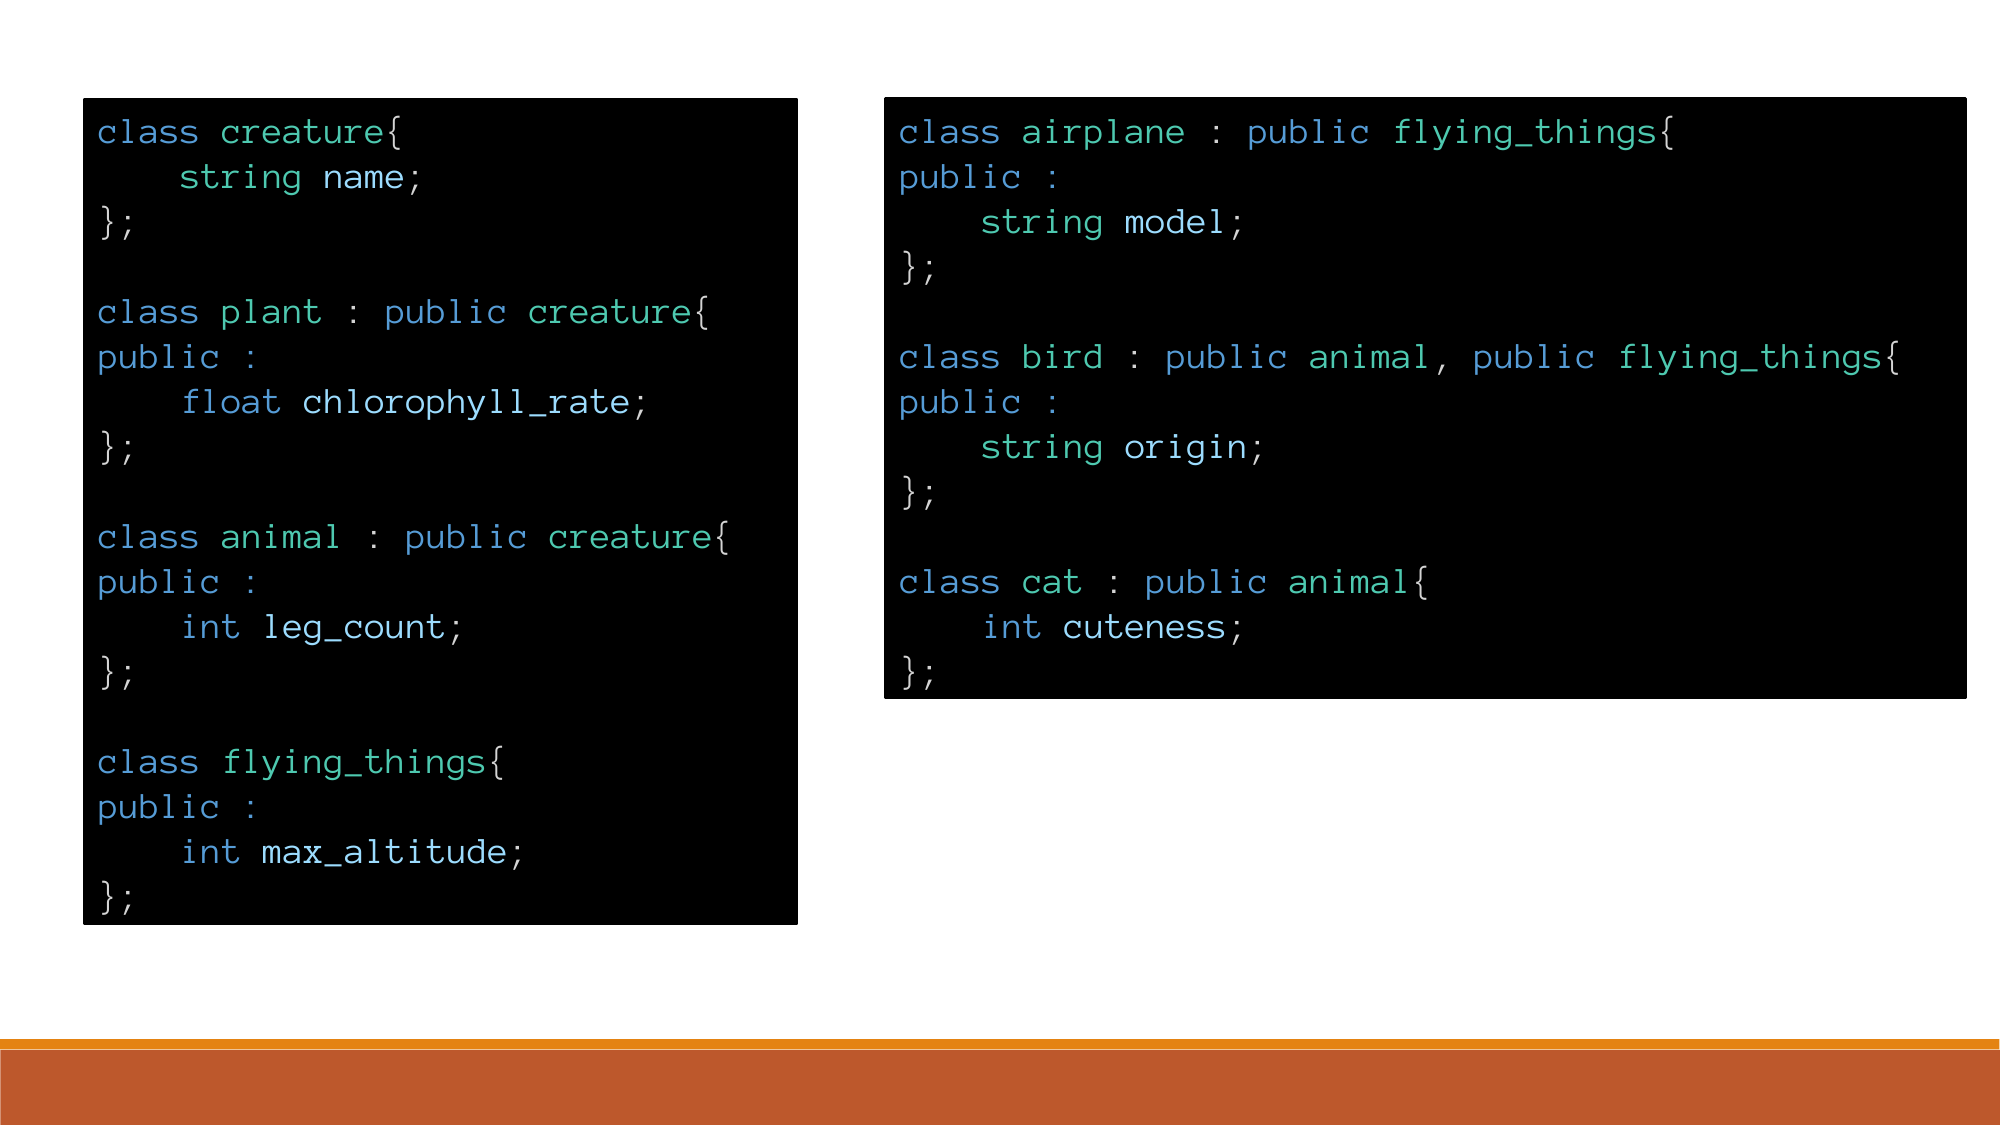

class airplane : public flying_things{
public :
    string model;
};
class bird : public animal, public flying_things{
public :
    string origin;
};
class cat : public animal{
    int cuteness;
};
class creature{
    string name;
};
class plant : public creature{
public :
    float chlorophyll_rate;
};
class animal : public creature{
public :
    int leg_count;
};
class flying_things{
public :
    int max_altitude;
};